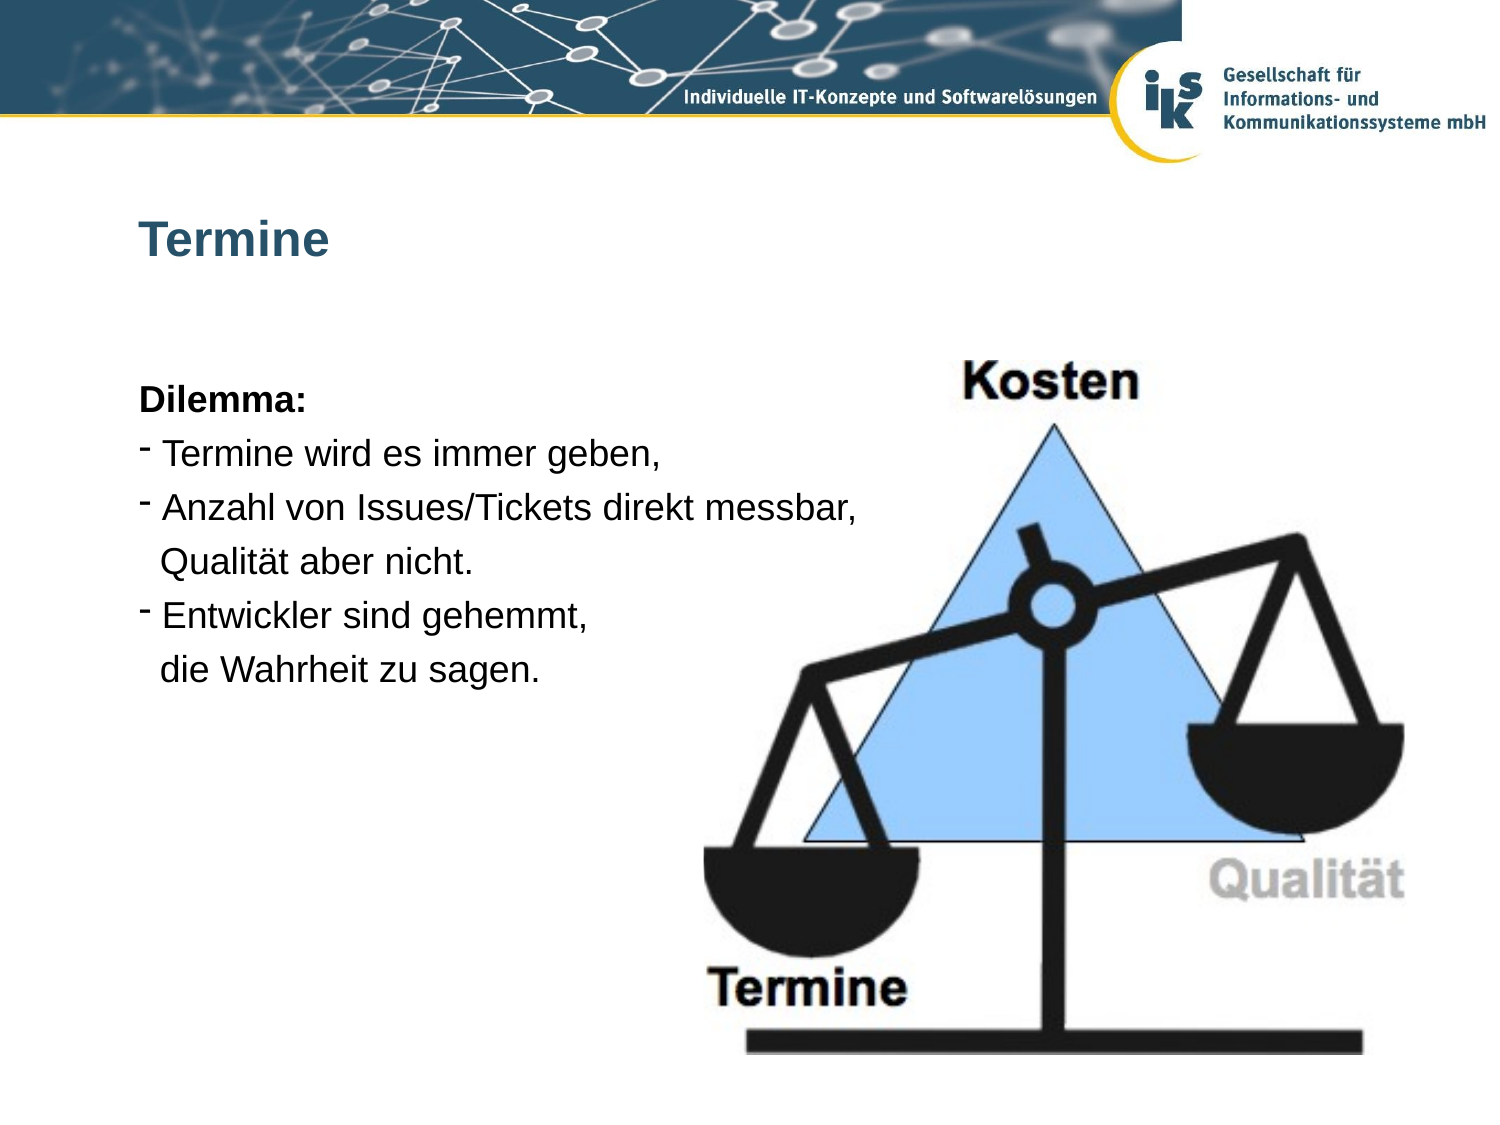

# Termine

Dilemma:
Termine wird es immer geben,
Anzahl von Issues/Tickets direkt messbar,
Qualität aber nicht.
Entwickler sind gehemmt,
die Wahrheit zu sagen.